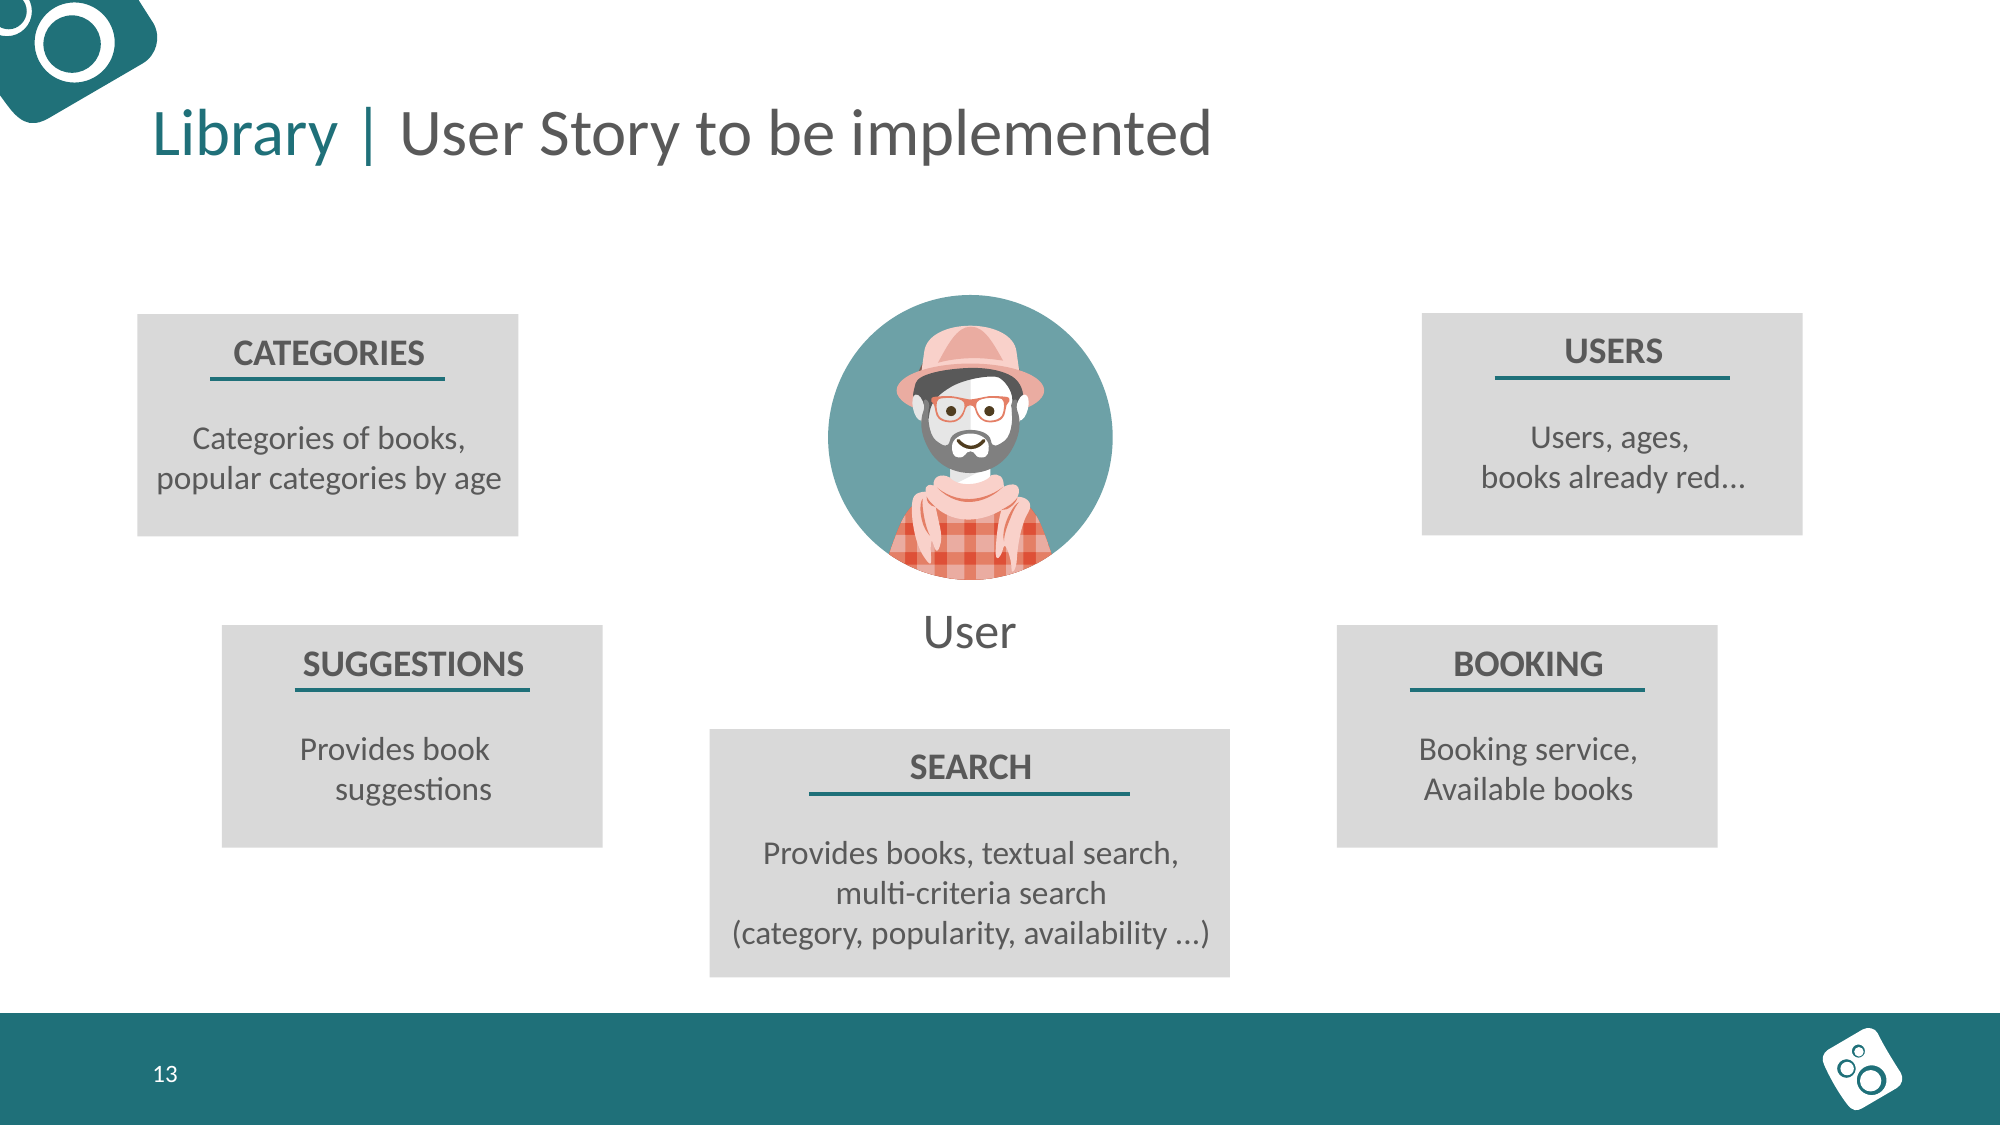

# Library | User Story to be implemented

USERS
Users, ages,
books already red...

CATEGORIES
Categories of books, popular categories by age

User

SUGGESTIONS
Provides book      suggestions

BOOKING
Booking service,
Available books

SEARCH
Provides books, textual search,
multi-criteria search
(category, popularity, availability ...)
13